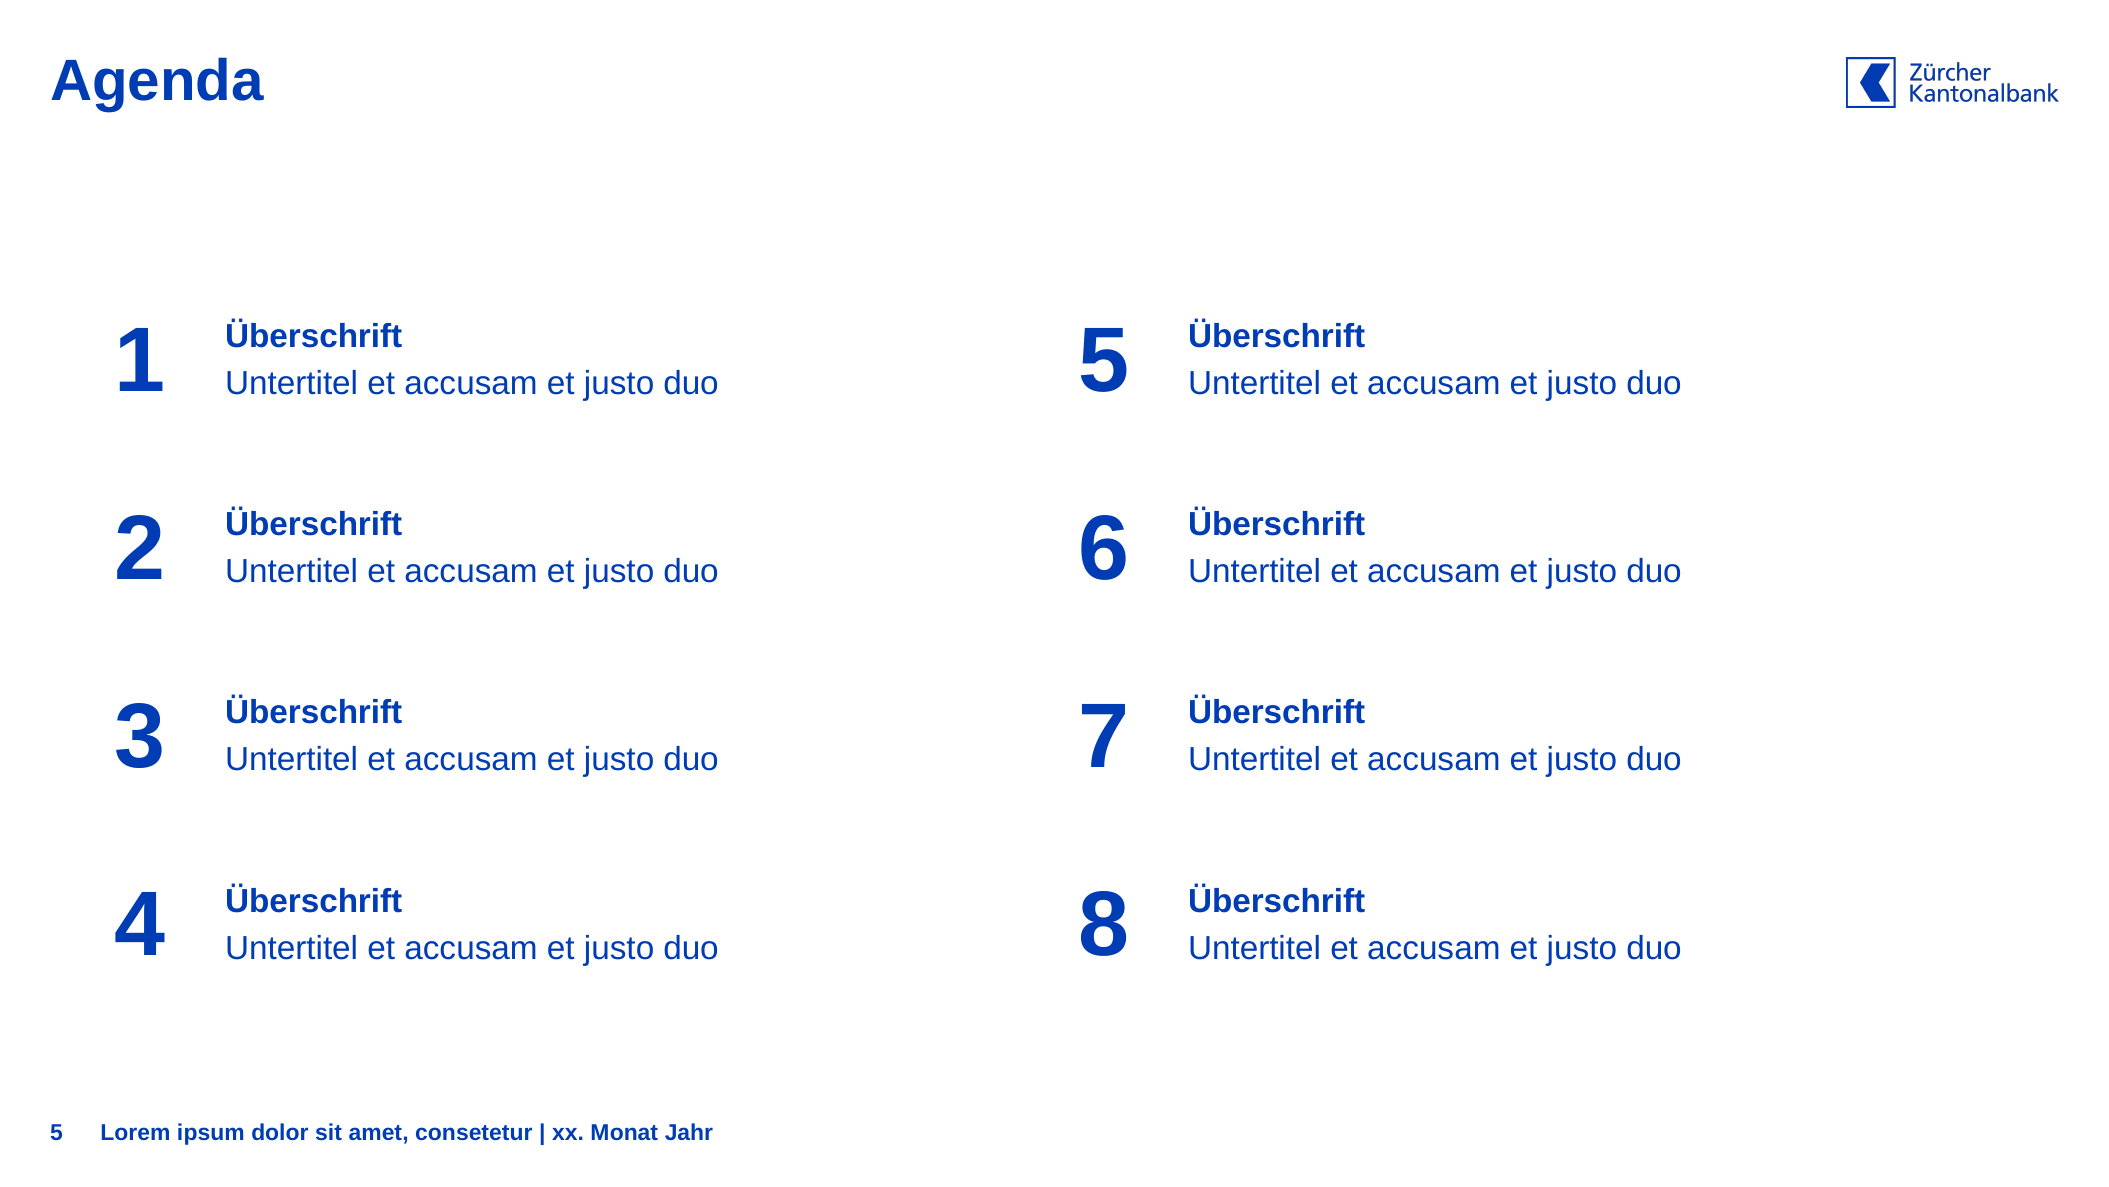

# Agenda
1
5
Überschrift
Untertitel et accusam et justo duo
Überschrift
Untertitel et accusam et justo duo
2
6
Überschrift
Untertitel et accusam et justo duo
Überschrift
Untertitel et accusam et justo duo
3
7
Überschrift
Untertitel et accusam et justo duo
Überschrift
Untertitel et accusam et justo duo
4
8
Überschrift
Untertitel et accusam et justo duo
Überschrift
Untertitel et accusam et justo duo
5
Lorem ipsum dolor sit amet, consetetur | xx. Monat Jahr